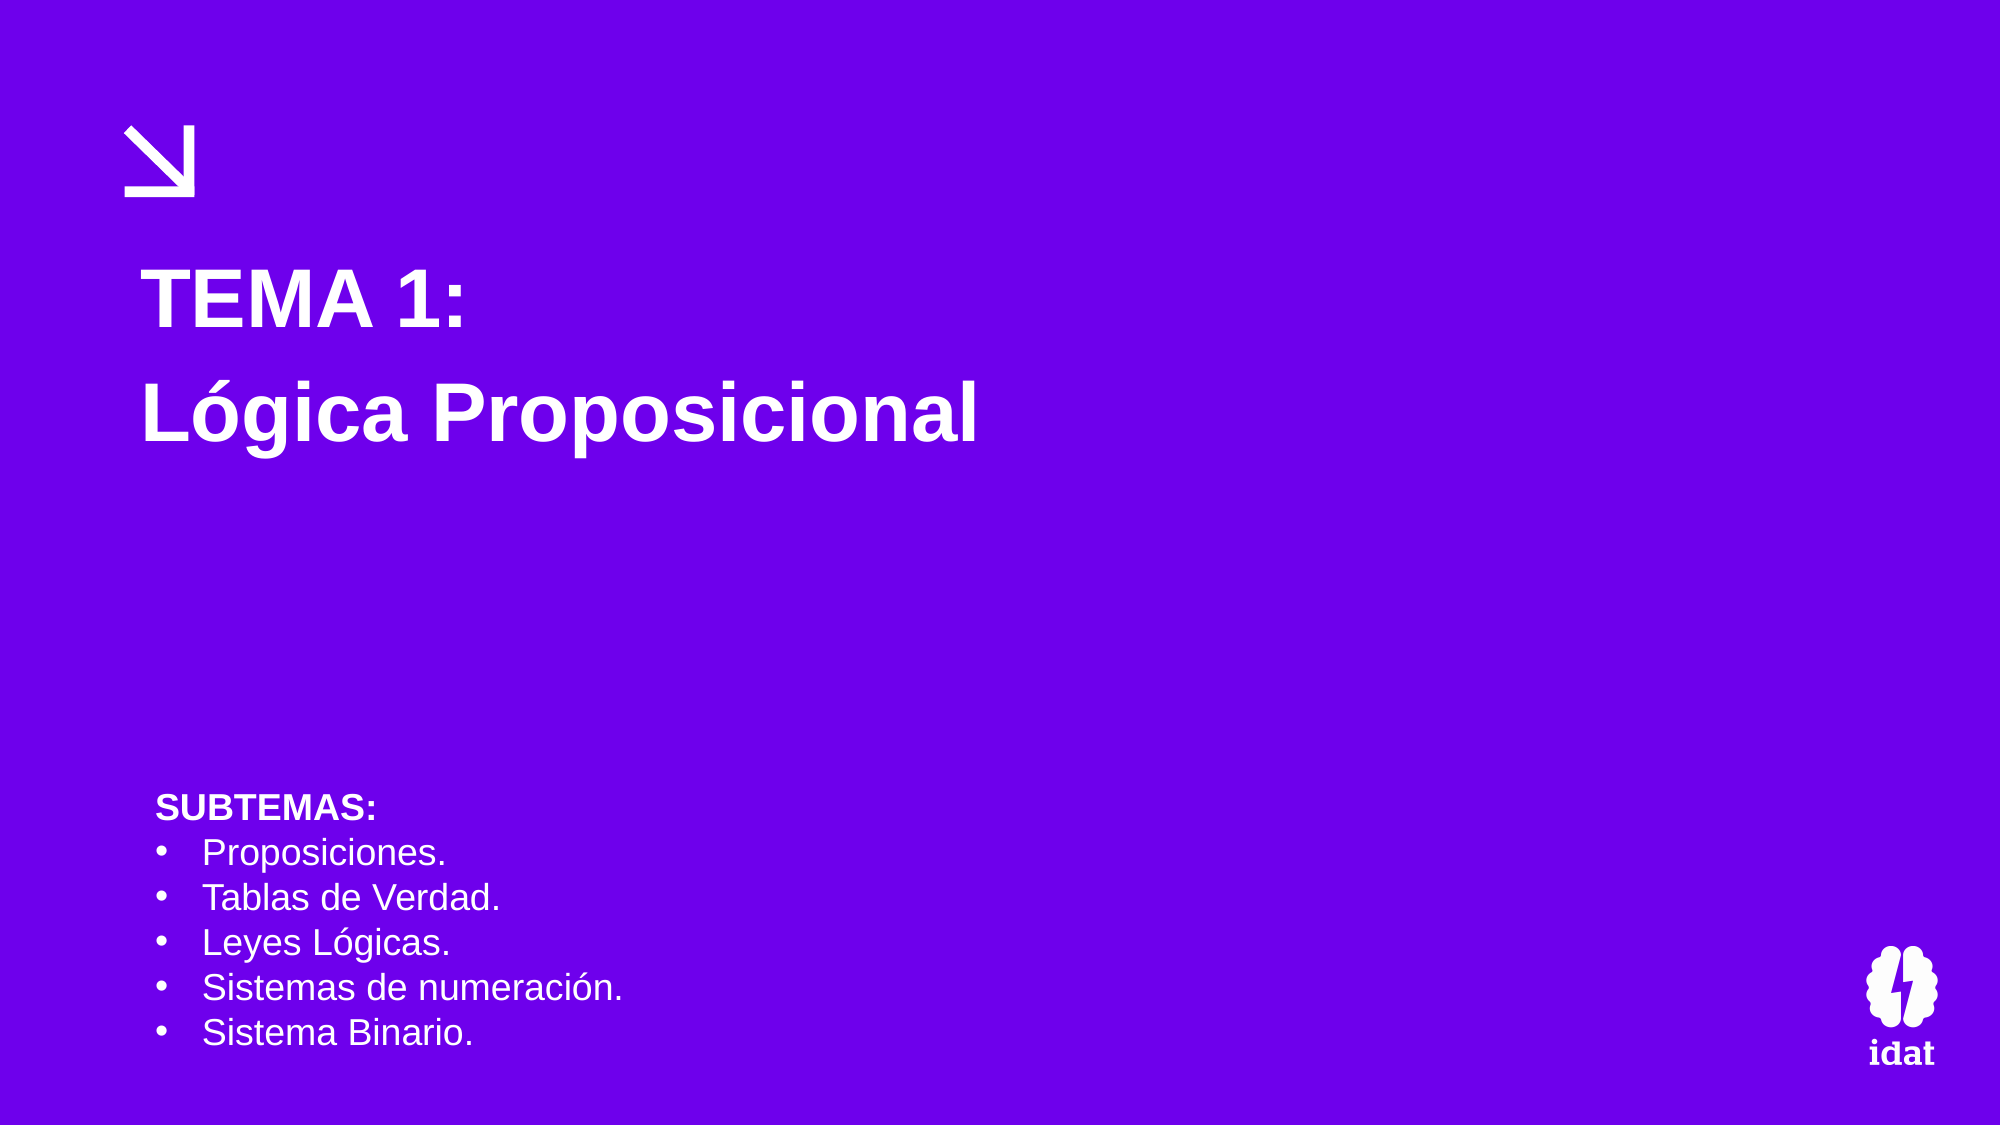

TEMA 1:
Lógica Proposicional

SUBTEMAS:
Proposiciones.
Tablas de Verdad.
Leyes Lógicas.
Sistemas de numeración.
Sistema Binario.